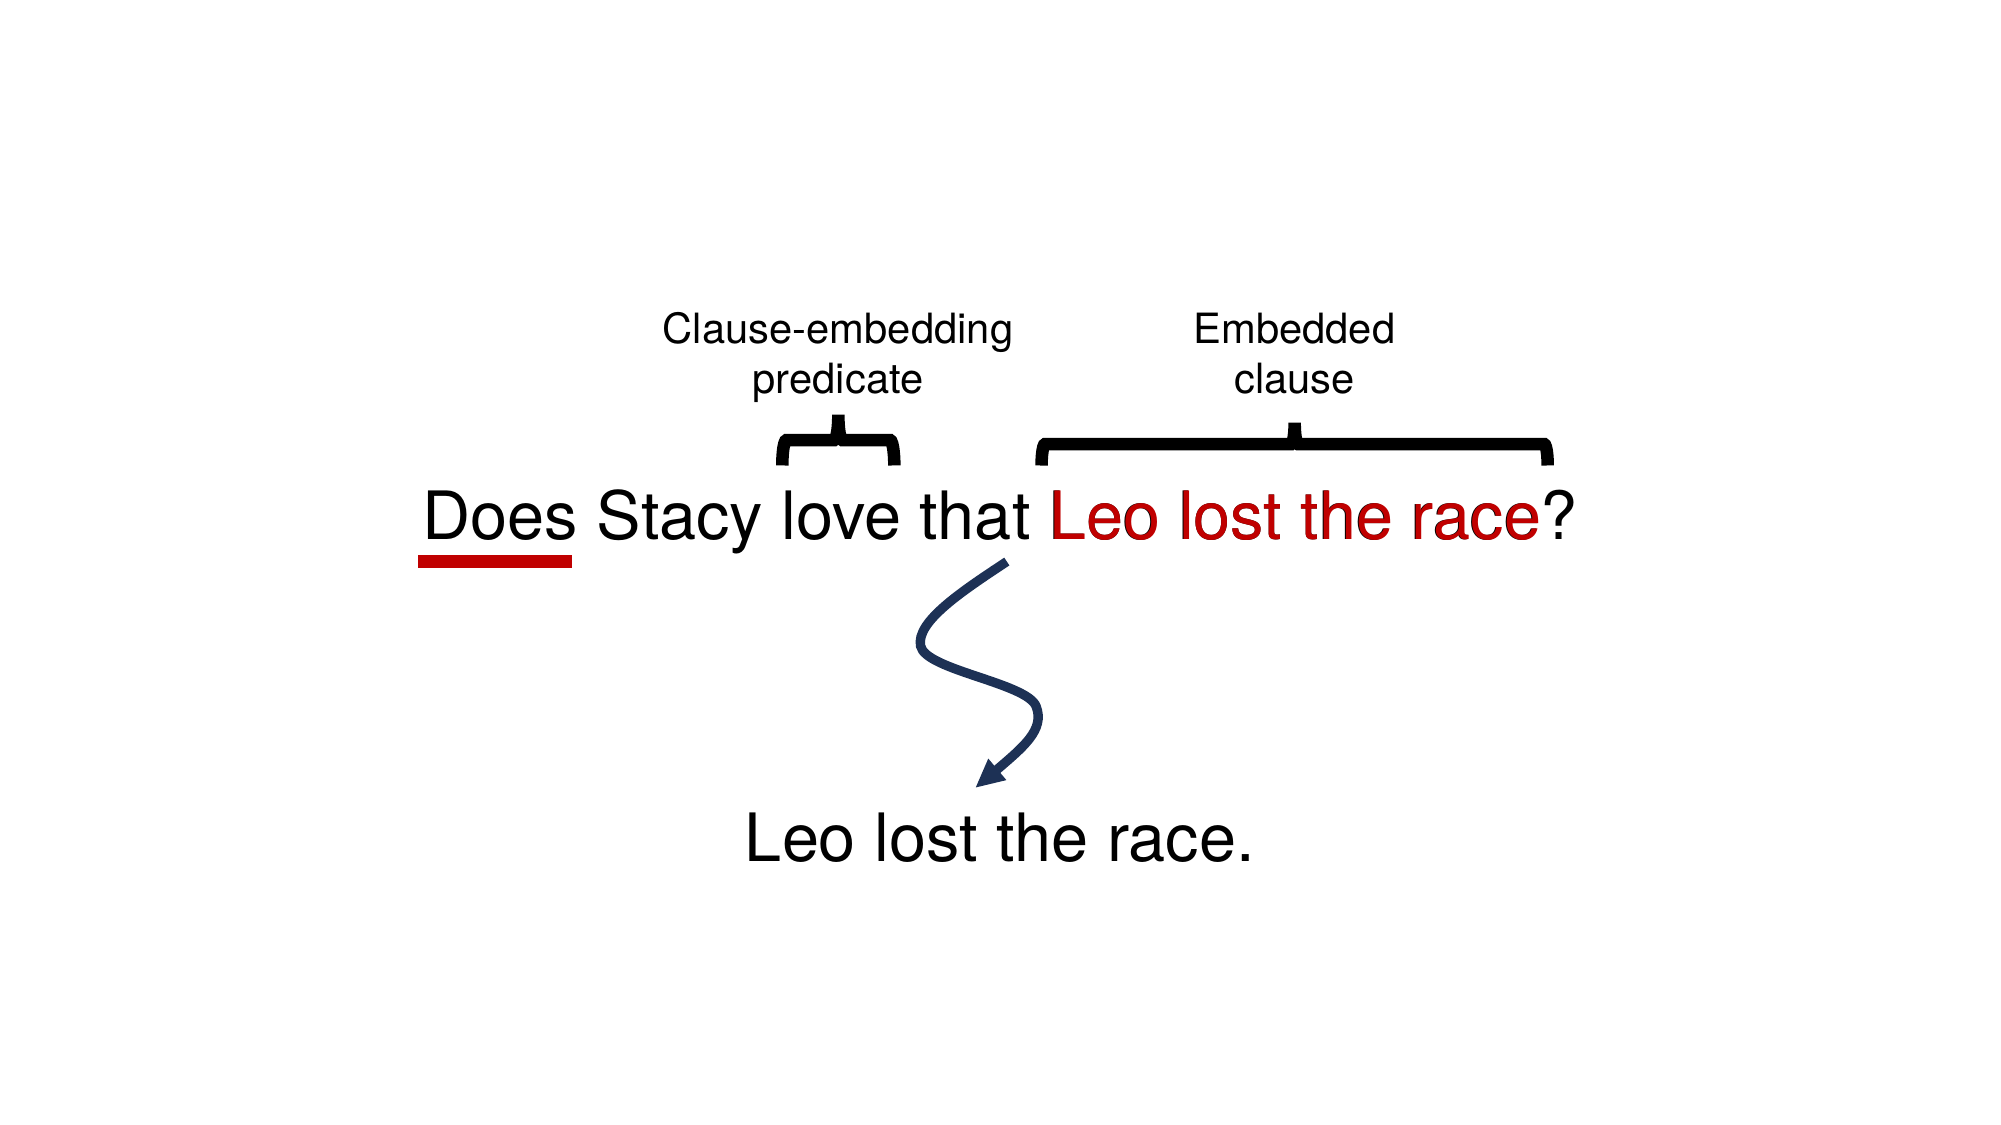

Clause-embedding predicate

Embedded clause
Leo lost the race
Does Stacy love that Leo lost the race?

Leo lost the race.